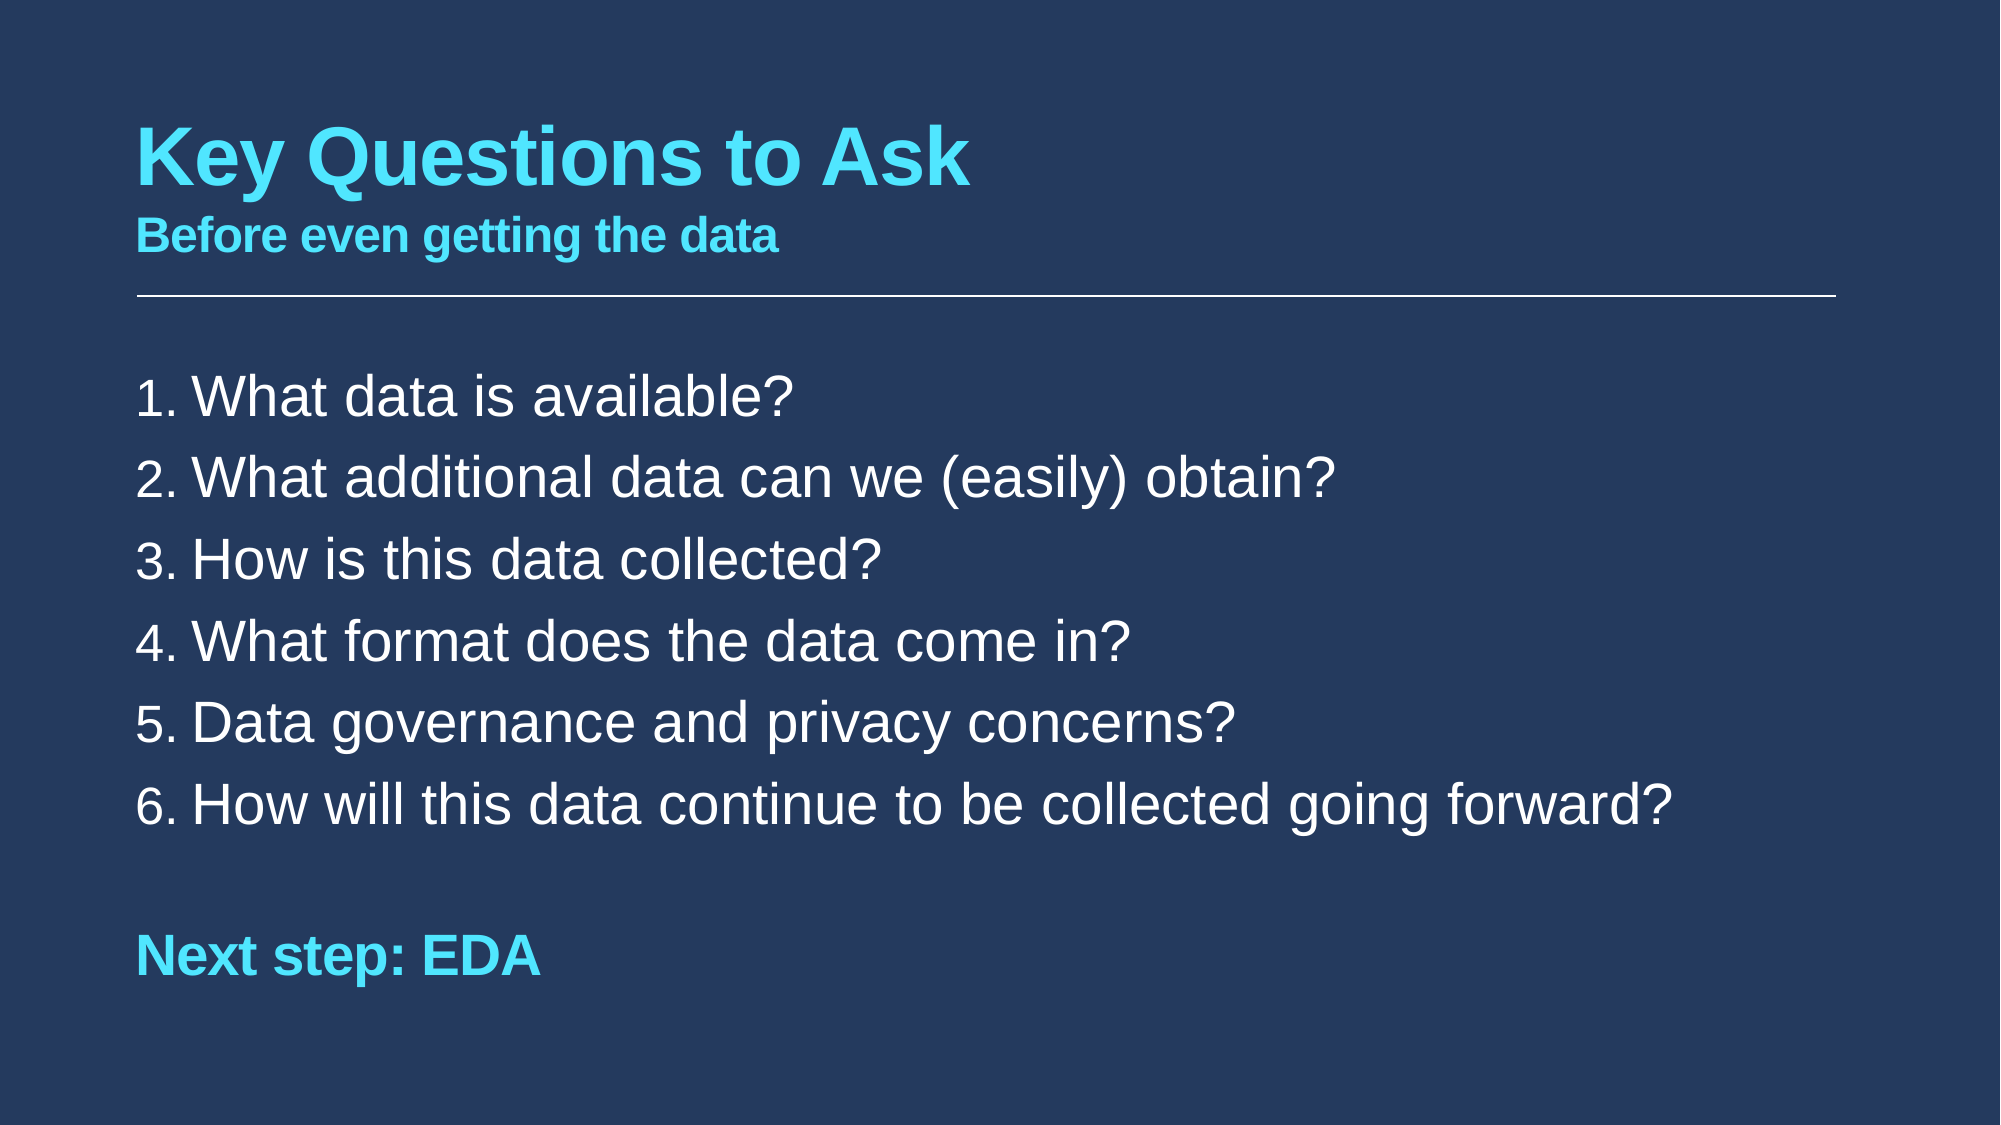

Key Questions to Ask
Before even getting the data
What data is available?
What additional data can we (easily) obtain?
How is this data collected?
What format does the data come in?
Data governance and privacy concerns?
How will this data continue to be collected going forward?
Next step: EDA